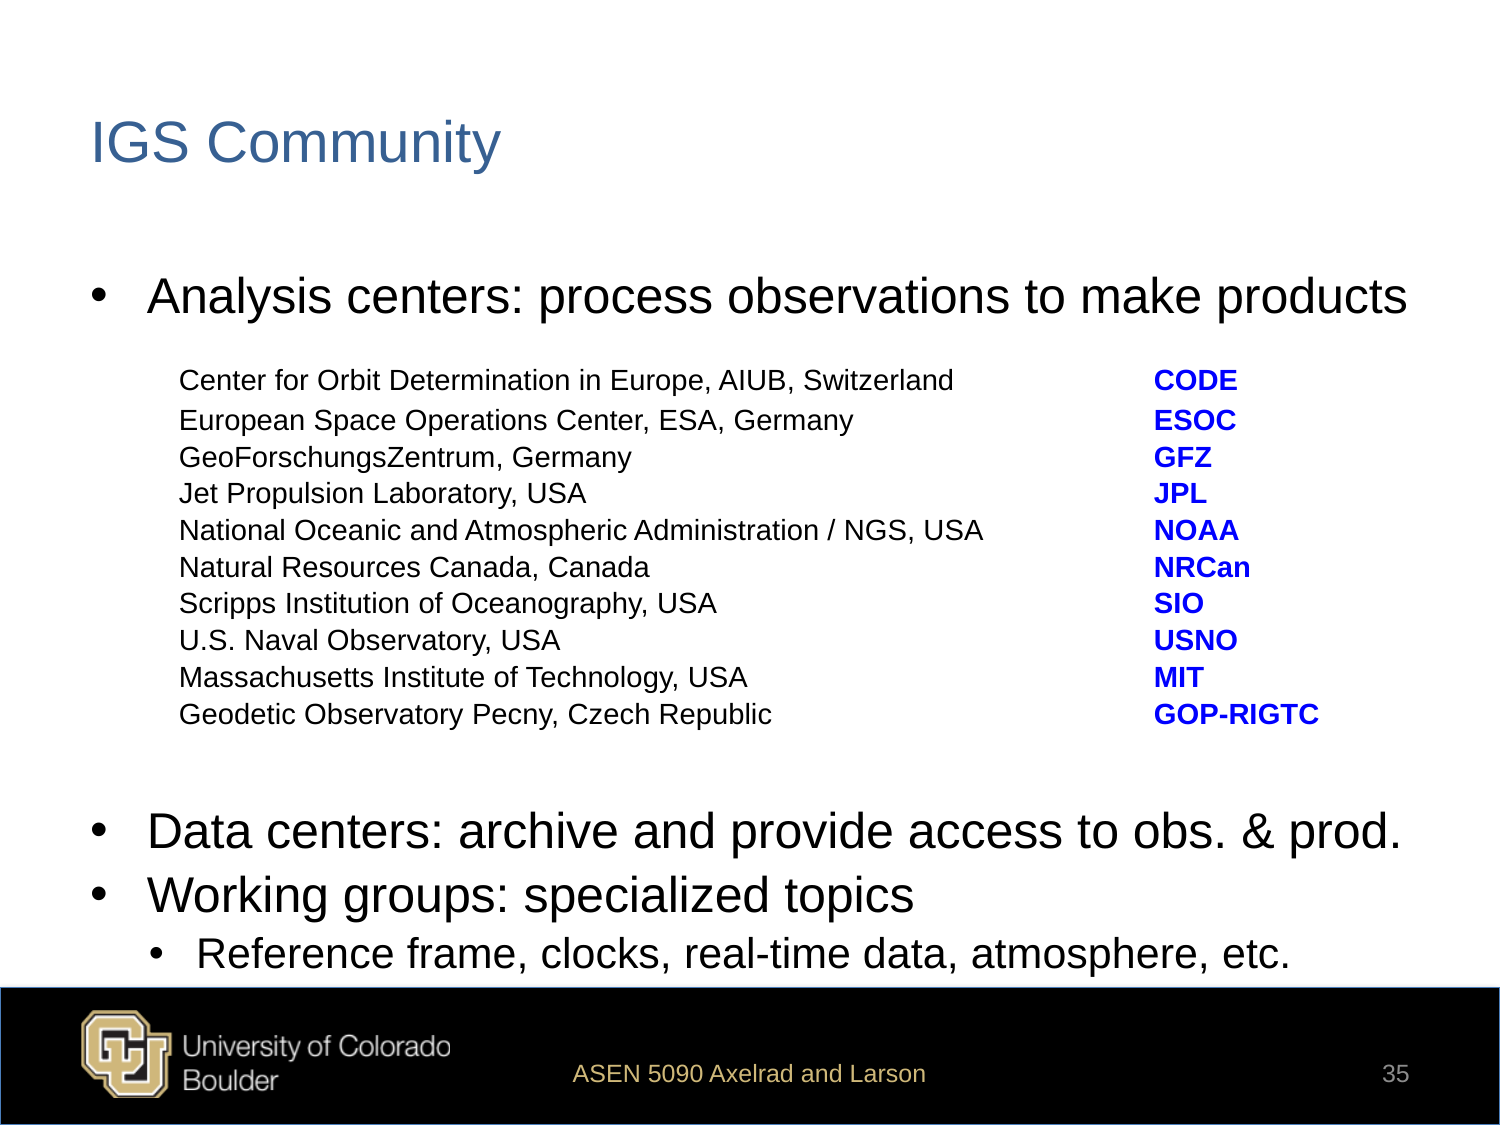

# IGS Community
Analysis centers: process observations to make products

Data centers: archive and provide access to obs. & prod.
Working groups: specialized topics
Reference frame, clocks, real-time data, atmosphere, etc.
| Center for Orbit Determination in Europe, AIUB, Switzerland | CODE |
| --- | --- |
| European Space Operations Center, ESA, Germany | ESOC |
| GeoForschungsZentrum, Germany | GFZ |
| Jet Propulsion Laboratory, USA | JPL |
| National Oceanic and Atmospheric Administration / NGS, USA | NOAA |
| Natural Resources Canada, Canada | NRCan |
| Scripps Institution of Oceanography, USA | SIO |
| U.S. Naval Observatory, USA | USNO |
| Massachusetts Institute of Technology, USA | MIT |
| Geodetic Observatory Pecny, Czech Republic | GOP-RIGTC |
Courtesy F. Nievinski, University of Colorado
ASEN 5090 Axelrad and Larson
35